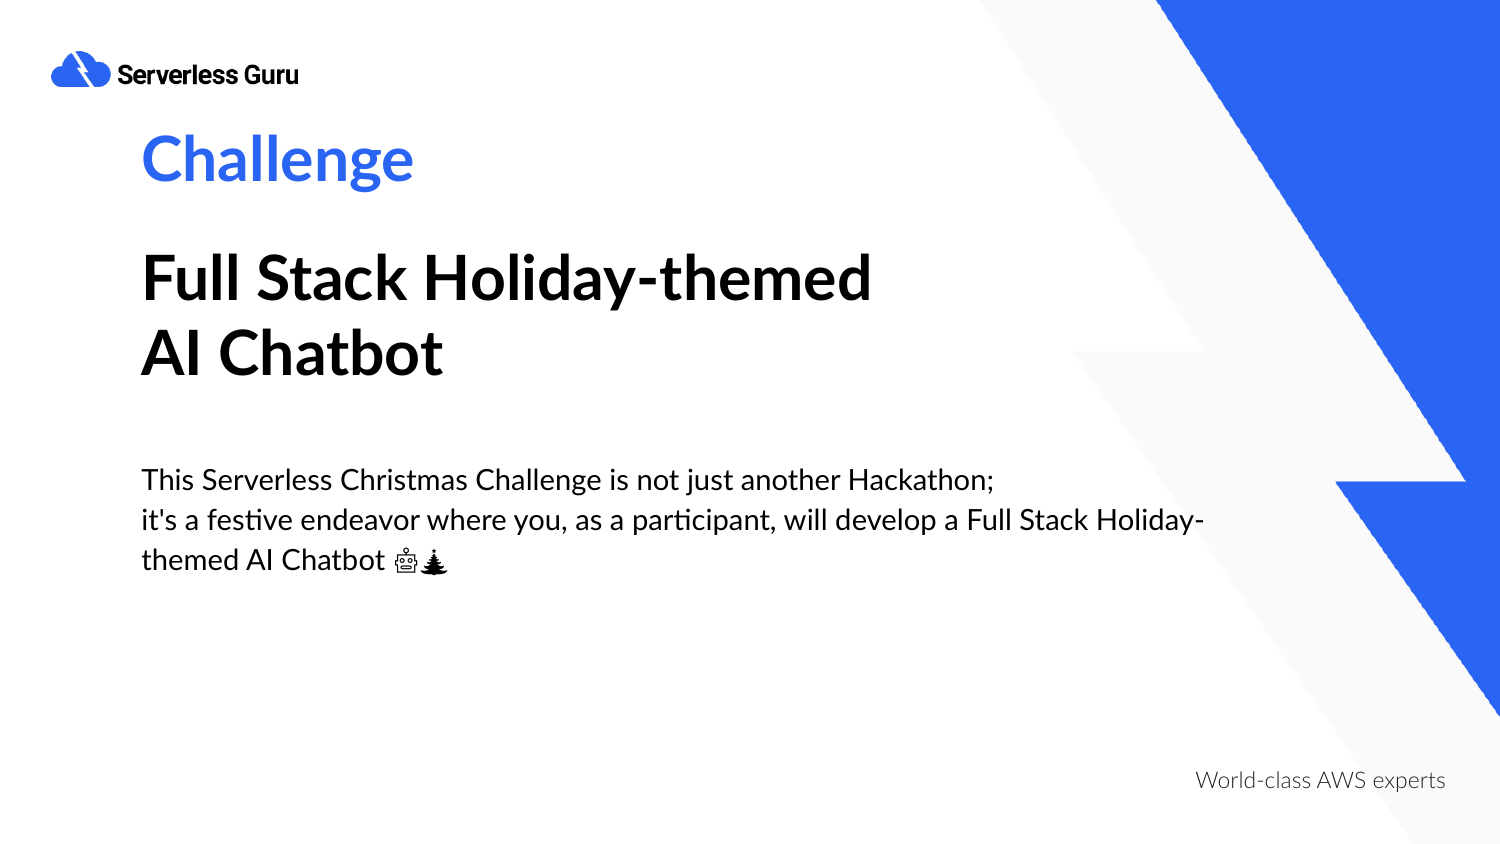

Challenge
# Full Stack Holiday-themed AI Chatbot
This Serverless Christmas Challenge is not just another Hackathon;
it's a festive endeavor where you, as a participant, will develop a Full Stack Holiday-themed AI Chatbot 🤖🎄